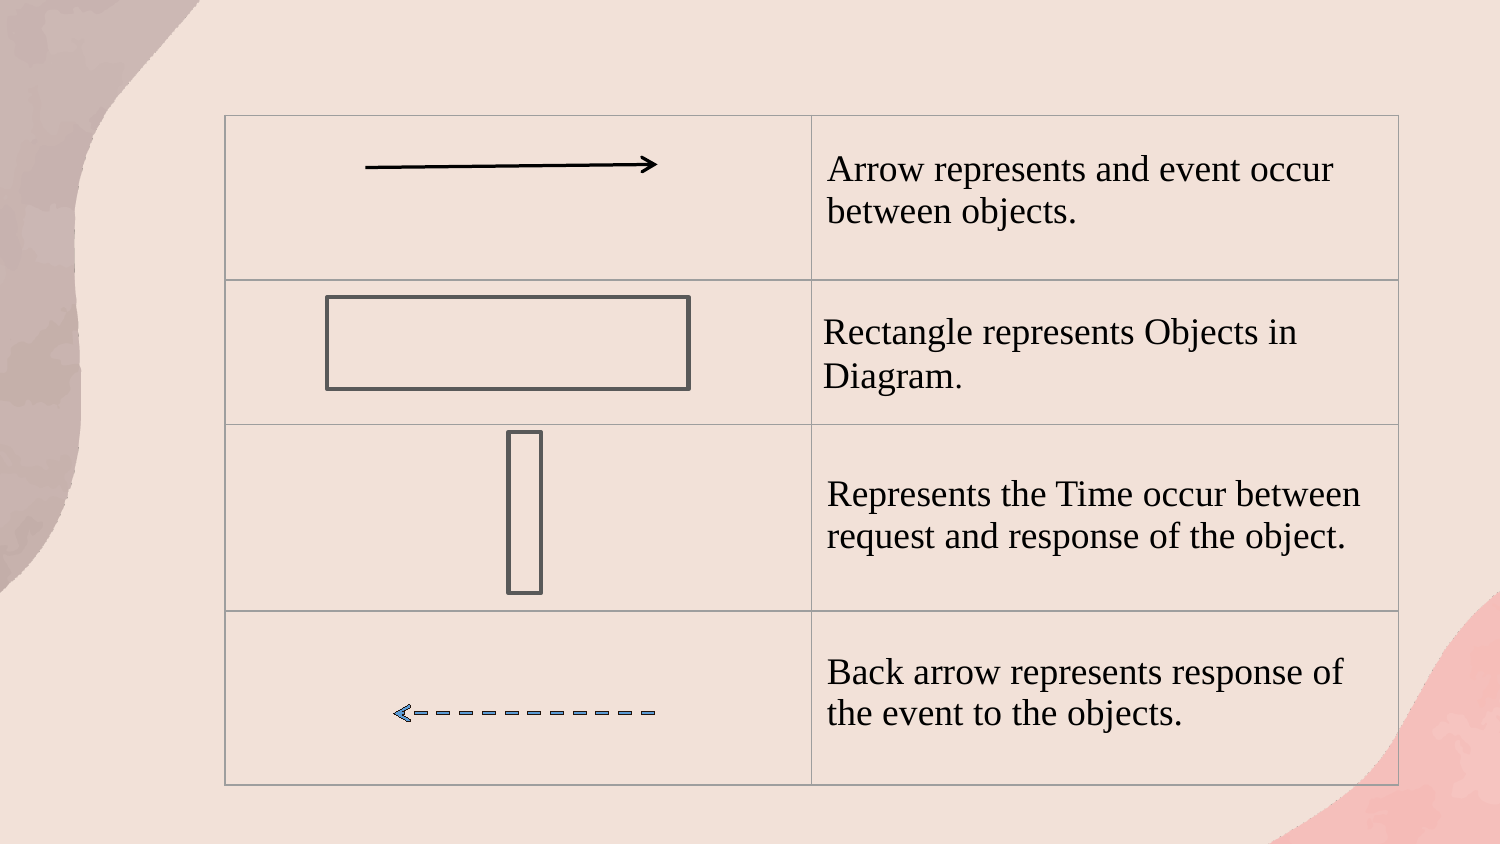

|  | Arrow represents and event occur between objects. |
| --- | --- |
|  | Rectangle represents Objects in Diagram. |
|  | Represents the Time occur between request and response of the object. |
|  | Back arrow represents response of the event to the objects. |